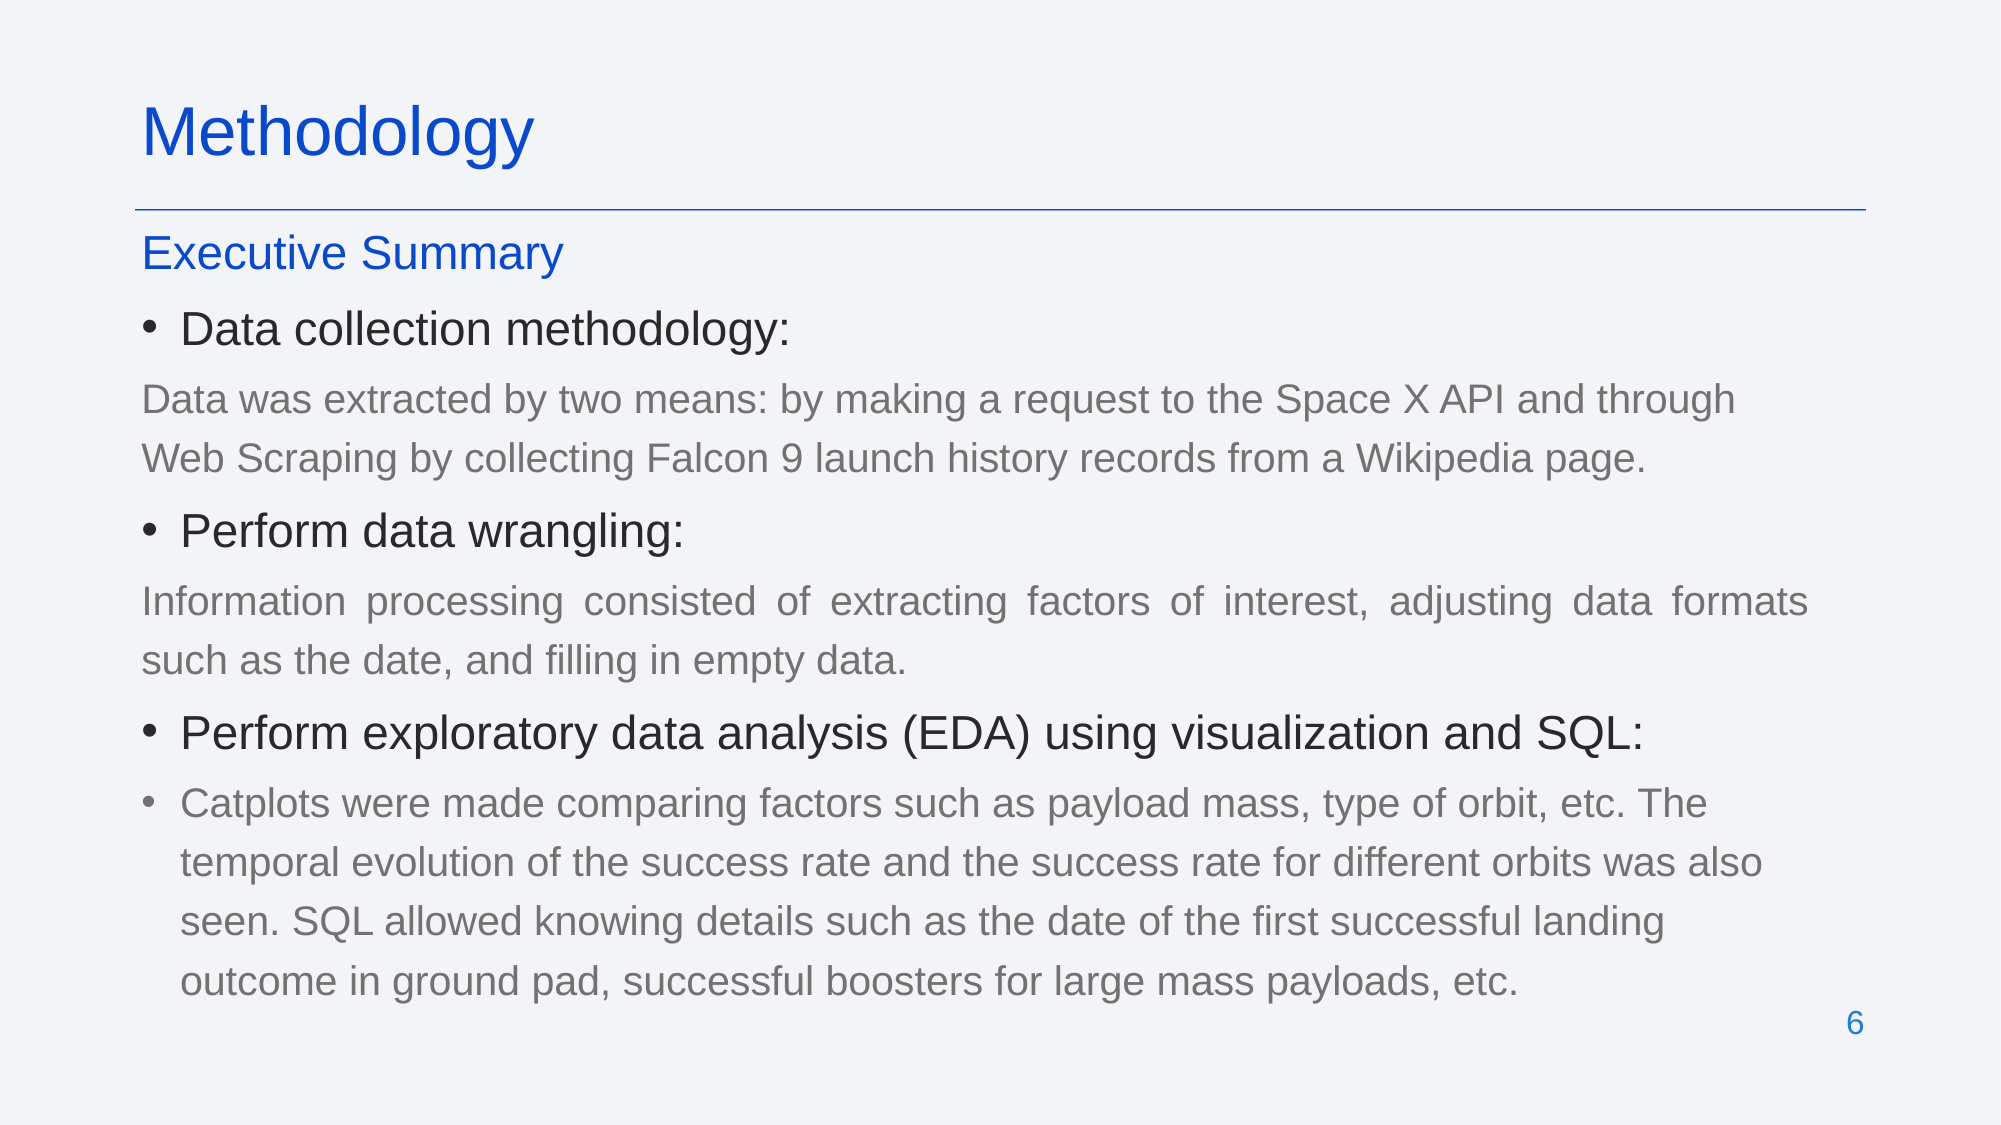

Methodology
Executive Summary
Data collection methodology:
Data was extracted by two means: by making a request to the Space X API and through Web Scraping by collecting Falcon 9 launch history records from a Wikipedia page.
Perform data wrangling:
Information processing consisted of extracting factors of interest, adjusting data formats such as the date, and filling in empty data.
Perform exploratory data analysis (EDA) using visualization and SQL:
Catplots were made comparing factors such as payload mass, type of orbit, etc. The temporal evolution of the success rate and the success rate for different orbits was also seen. SQL allowed knowing details such as the date of the first successful landing outcome in ground pad, successful boosters for large mass payloads, etc.

6